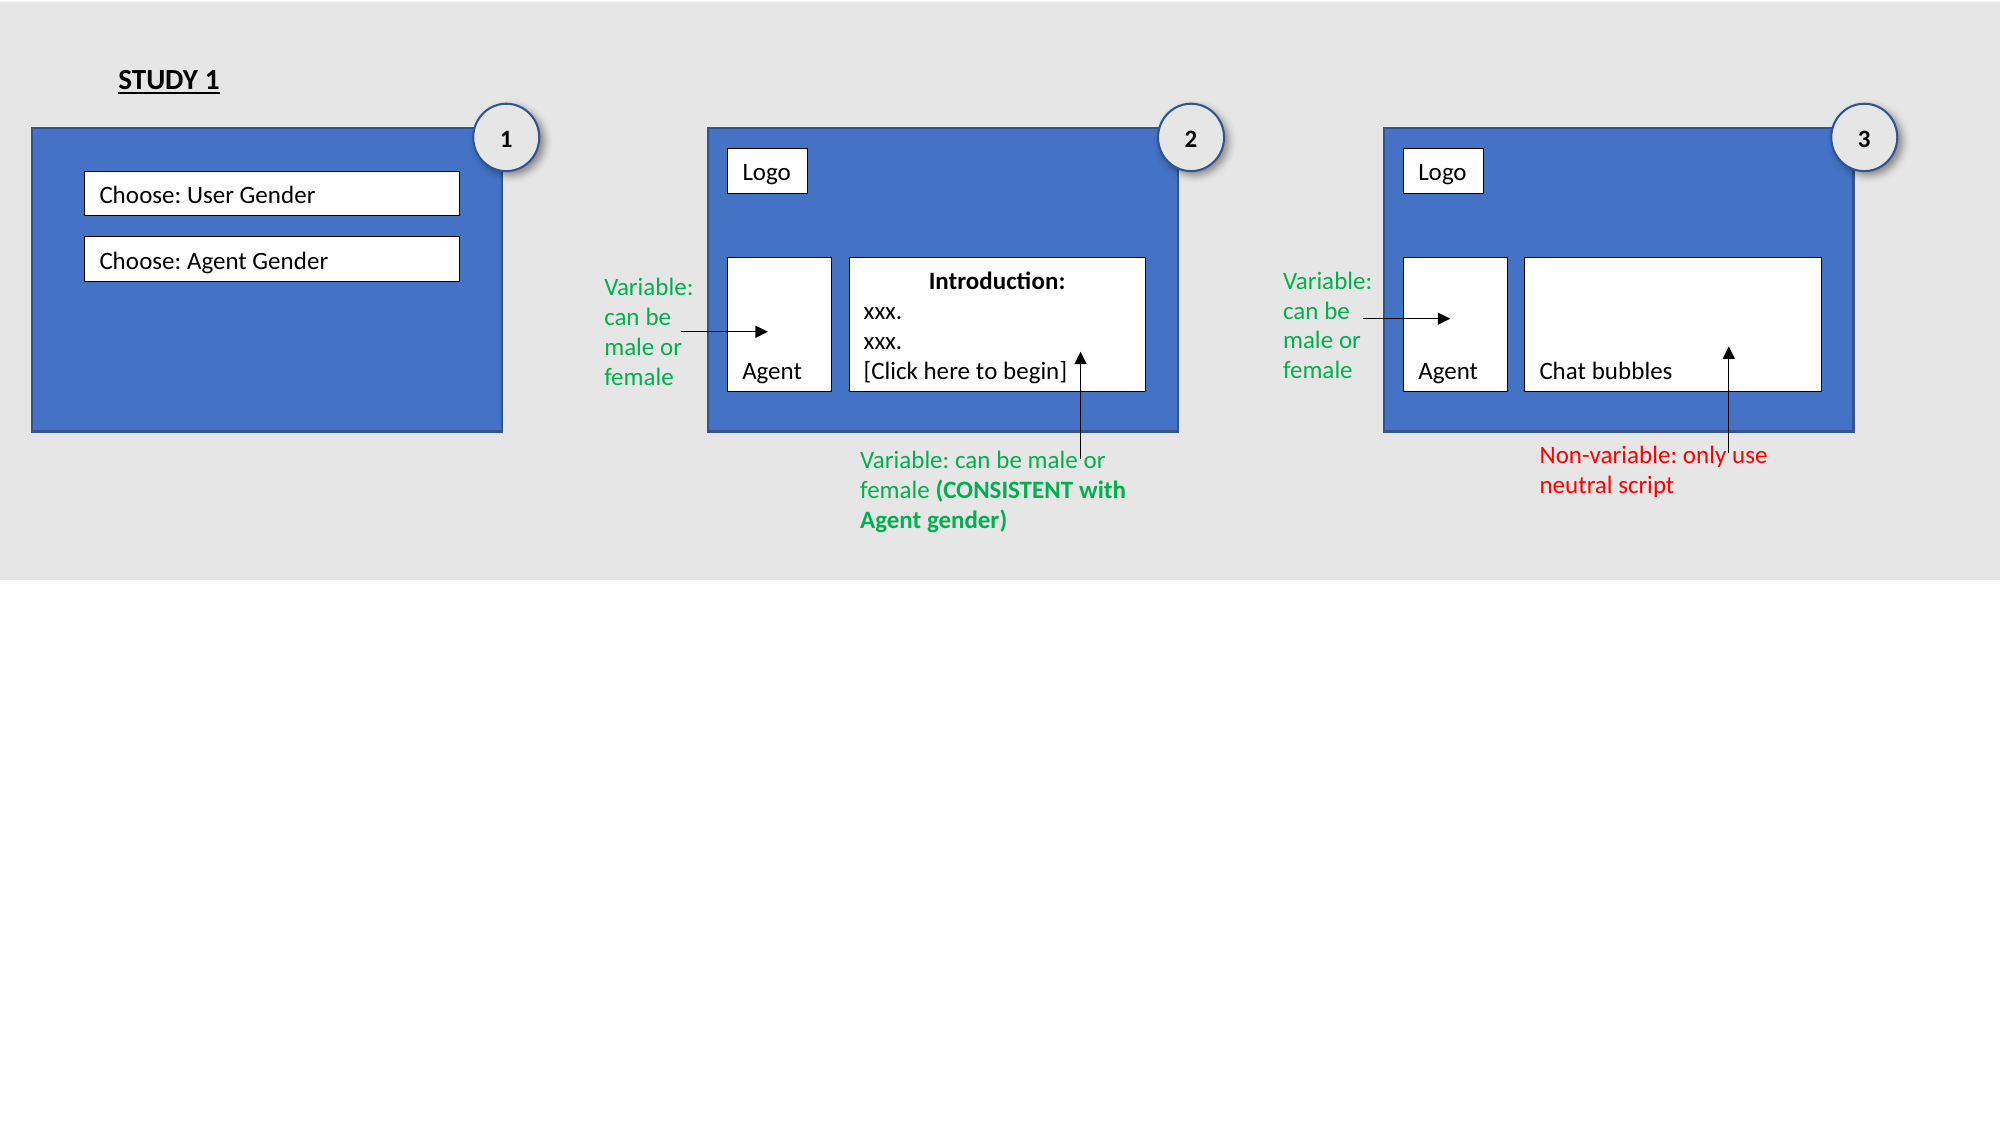

STUDY 1
1
2
3

Choose: User Gender
Choose: Agent Gender

Logo
Introduction:
xxx.
xxx.
[Click here to begin]

Agent

Logo

Chat bubbles

Agent
Variable: can be male or female
Variable: can be male or female
Non-variable: only use neutral script
Variable: can be male or female (CONSISTENT with Agent gender)